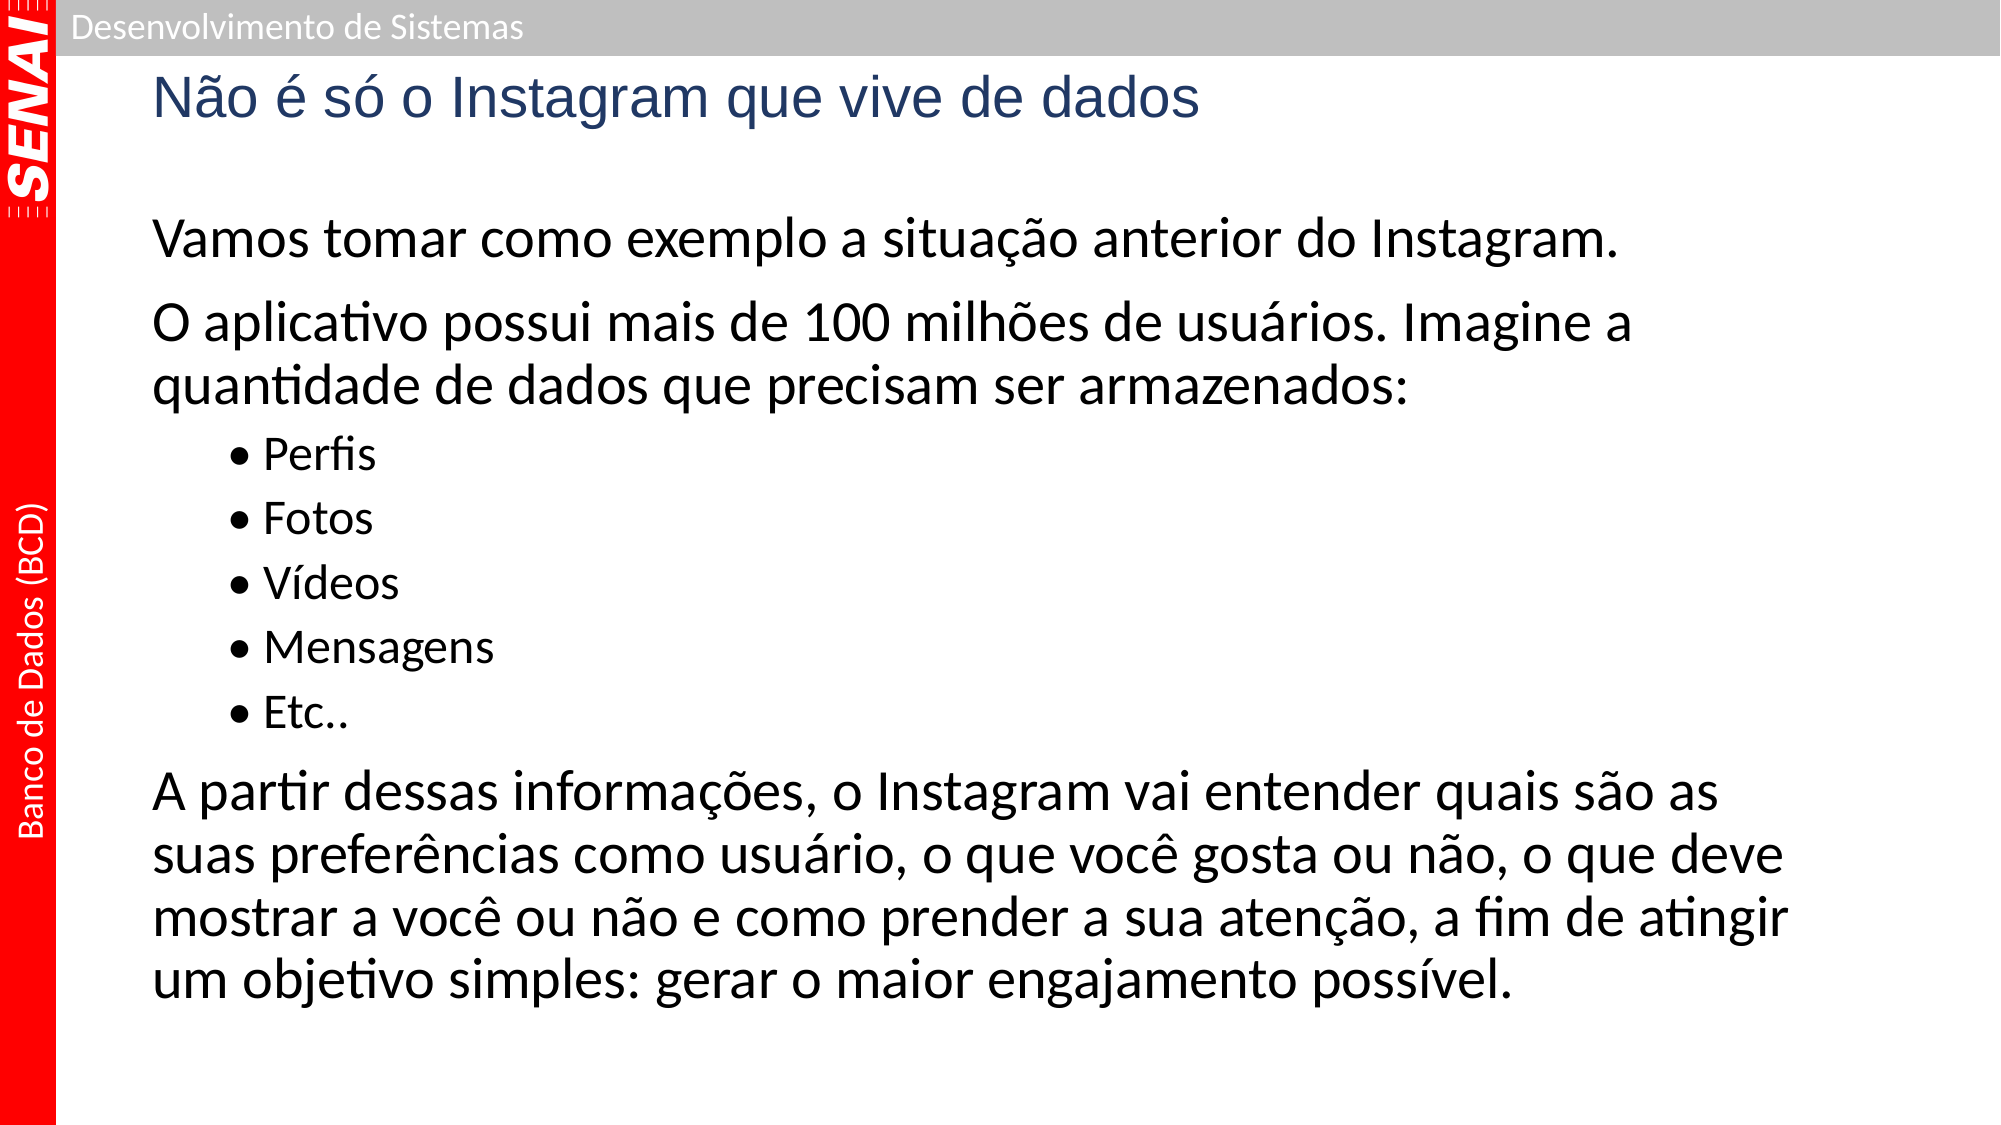

# Não é só o Instagram que vive de dados
Vamos tomar como exemplo a situação anterior do Instagram.
O aplicativo possui mais de 100 milhões de usuários. Imagine a quantidade de dados que precisam ser armazenados:
• Perfis
• Fotos
• Vídeos
• Mensagens
• Etc..
A partir dessas informações, o Instagram vai entender quais são as suas preferências como usuário, o que você gosta ou não, o que deve mostrar a você ou não e como prender a sua atenção, a fim de atingir um objetivo simples: gerar o maior engajamento possível.